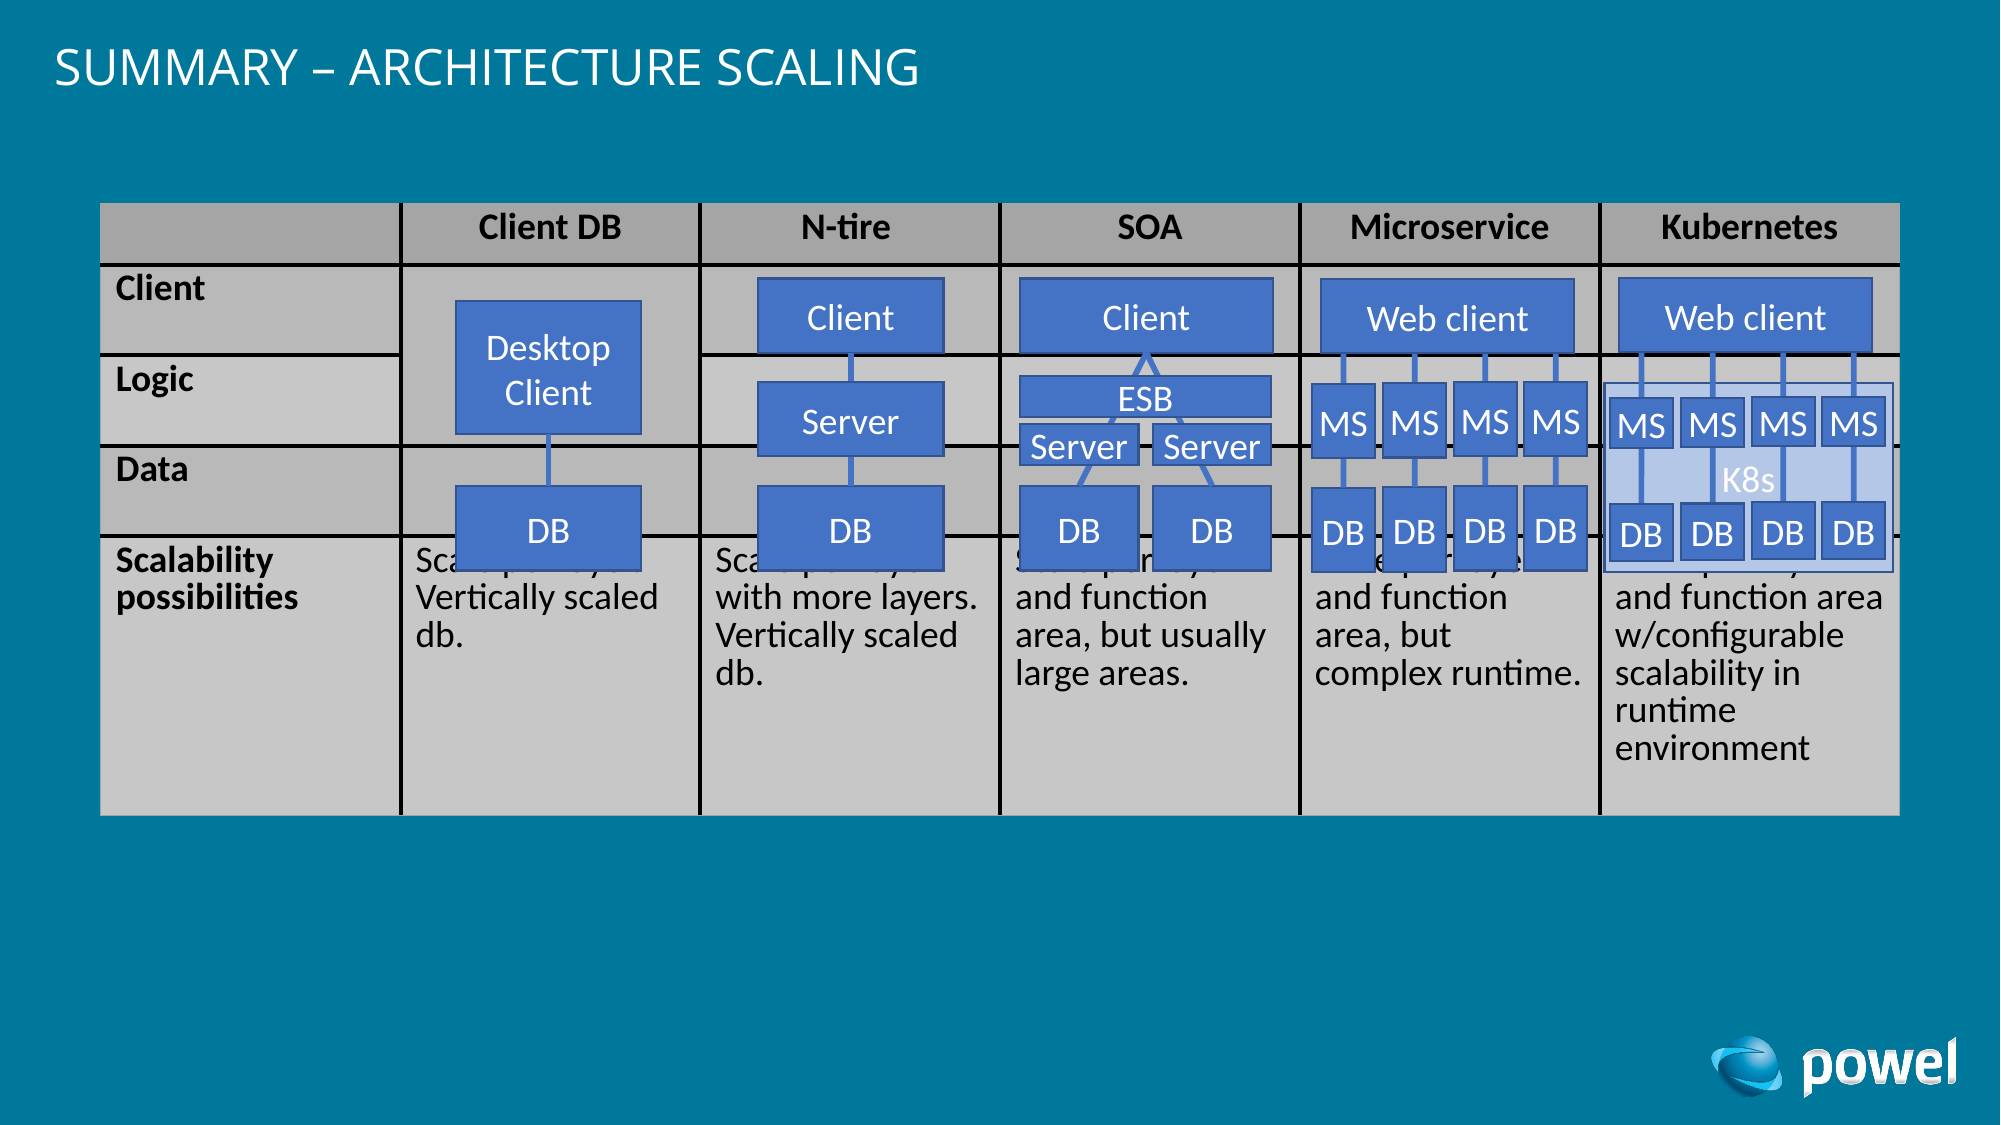

# Summary – architecture scaling
|  | Client DB | N-tire | SOA | Microservice | Kubernetes |
| --- | --- | --- | --- | --- | --- |
| Client |  |  |  |  |  |
| Logic |  |  |  |  |  |
| Data |  |  |  |  |  |
| Scalability possibilities | Scale per layer. Vertically scaled db. | Scale per layer with more layers. Vertically scaled db. | Scale per layer and function area, but usually large areas. | Scale per layer and function area, but complex runtime. | Scale per layer and function area w/configurable scalability in runtime environment |
Web client
Client
Client
Web client
Desktop Client
ESB
Server
MS
MS
MS
K8s
MS
MS
MS
MS
MS
Server
Server
DB
DB
DB
DB
DB
DB
DB
DB
DB
DB
DB
DB